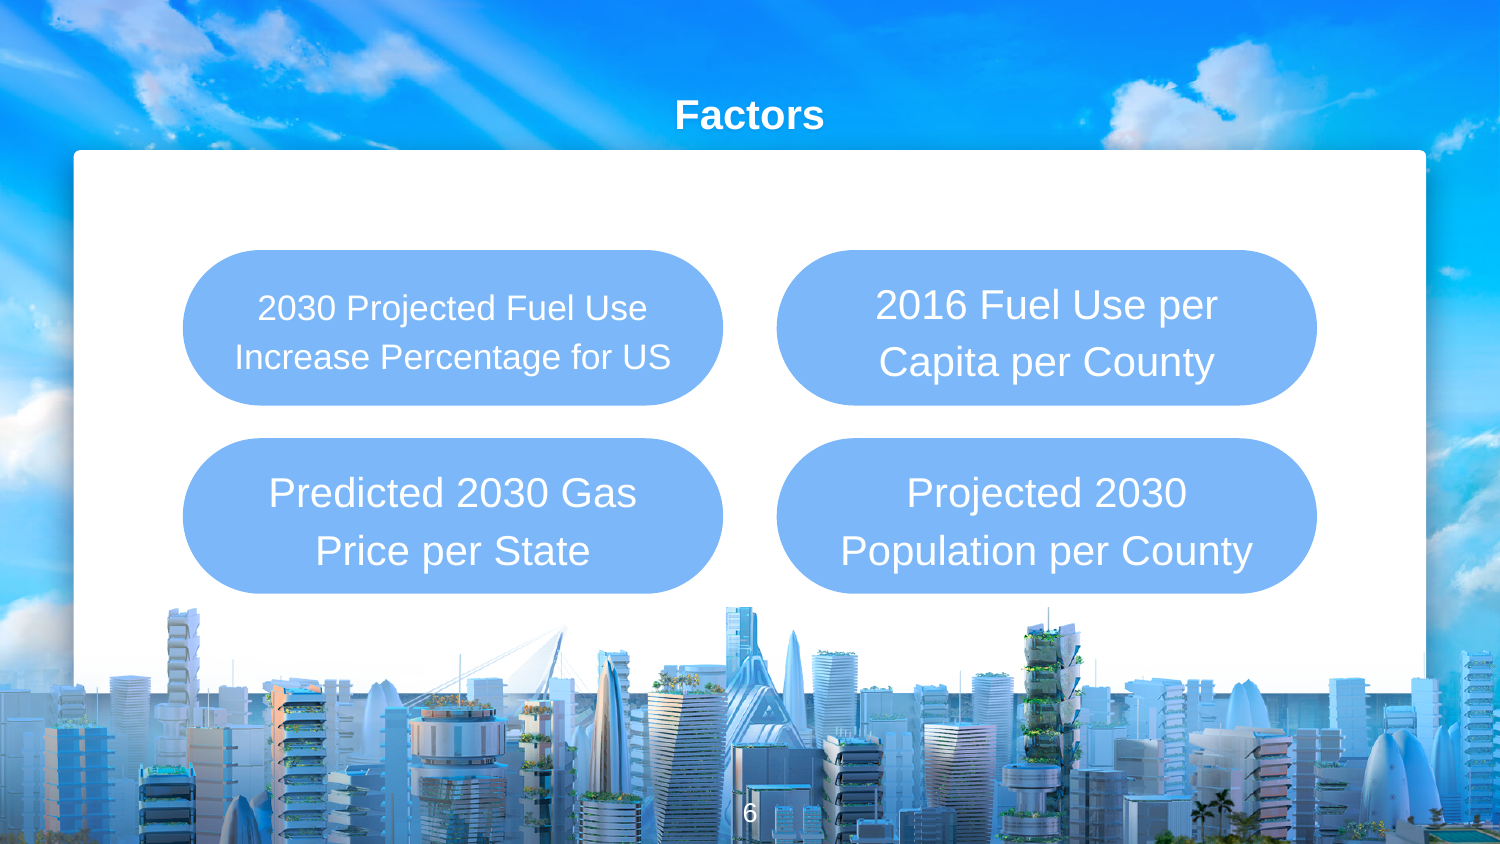

# Factors
2030 Projected Fuel Use Increase Percentage for US
2016 Fuel Use per Capita per County
Predicted 2030 Gas Price per State
Projected 2030 Population per County
6